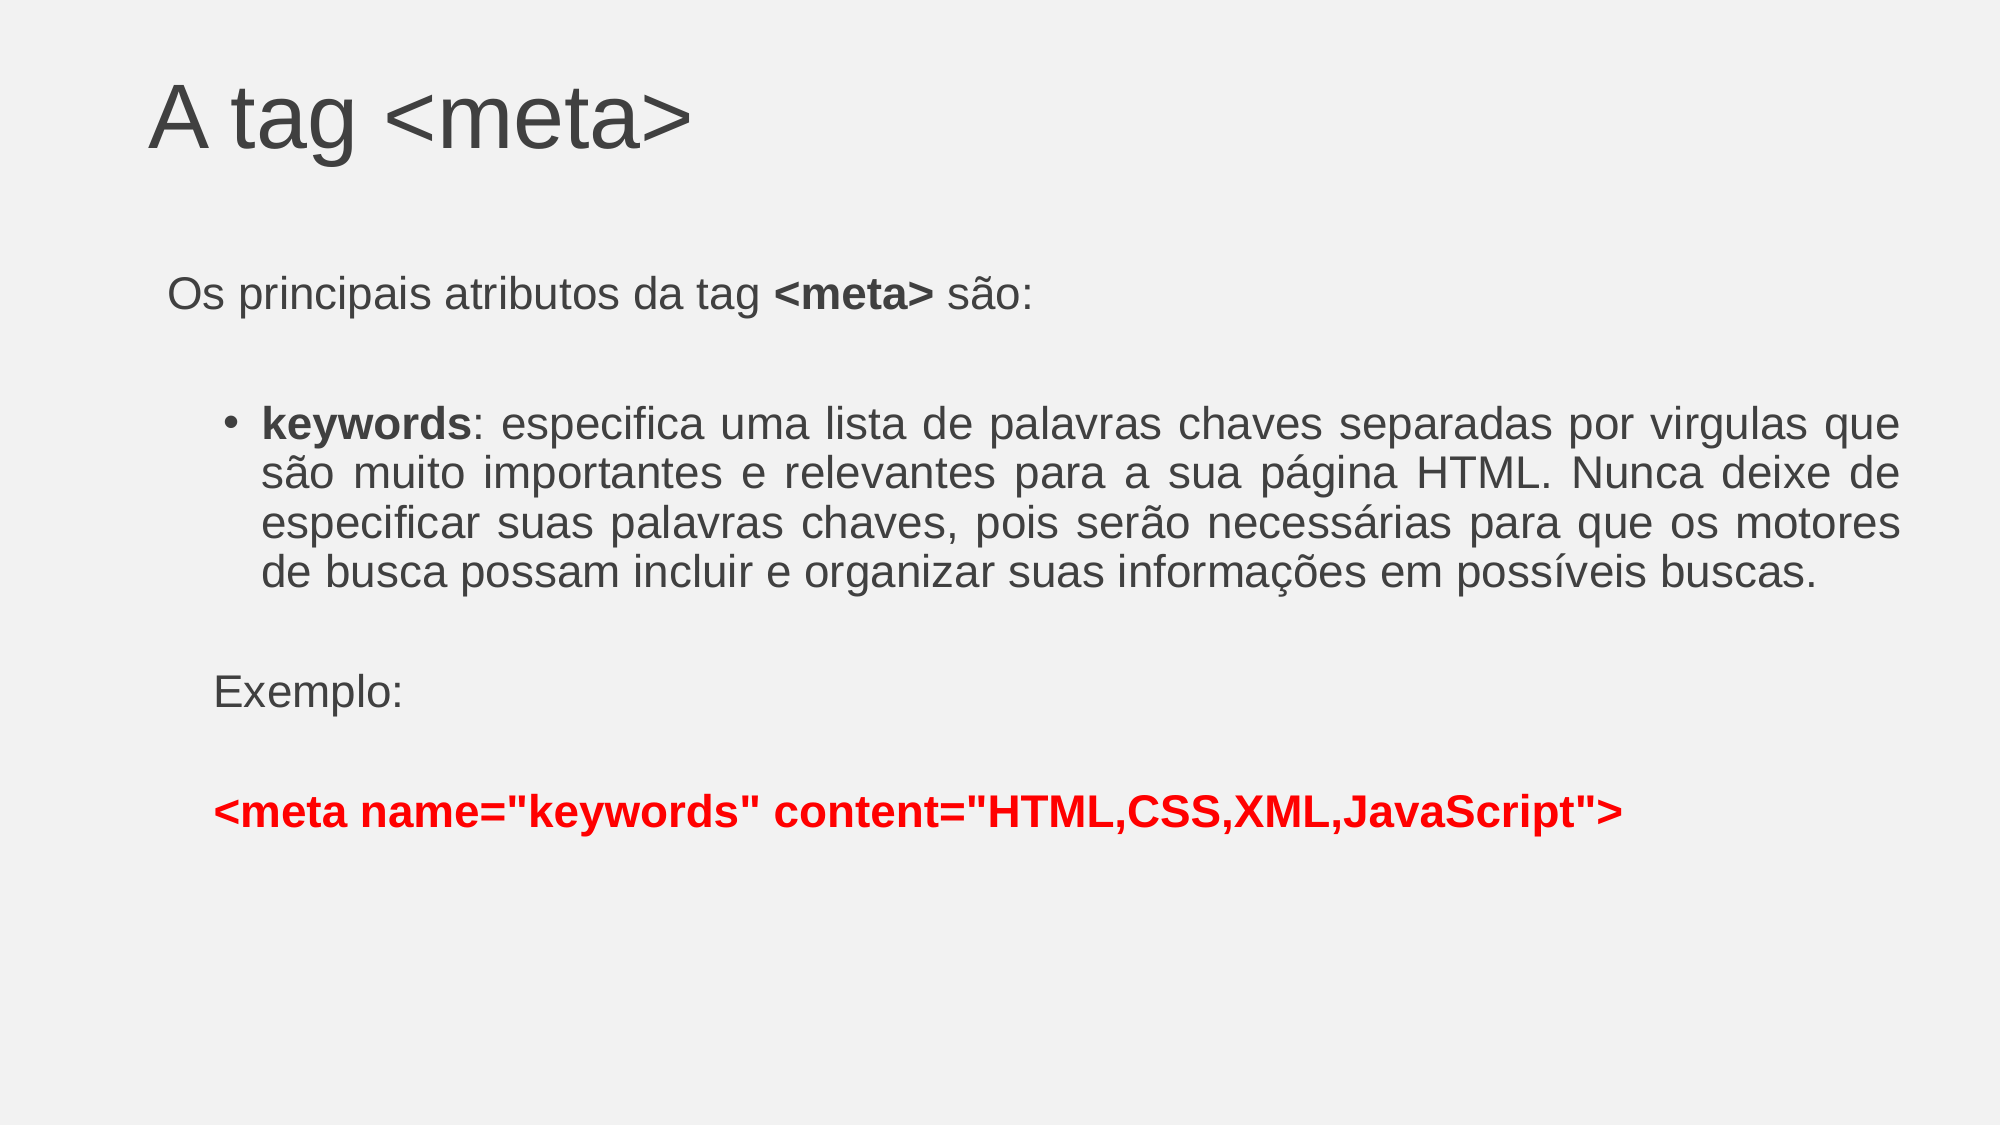

# A tag <meta>
Os principais atributos da tag <meta> são:

keywords: especifica uma lista de palavras chaves separadas por virgulas que são muito importantes e relevantes para a sua página HTML. Nunca deixe de especificar suas palavras chaves, pois serão necessárias para que os motores de busca possam incluir e organizar suas informações em possíveis buscas.

Exemplo:

<meta name="keywords" content="HTML,CSS,XML,JavaScript">